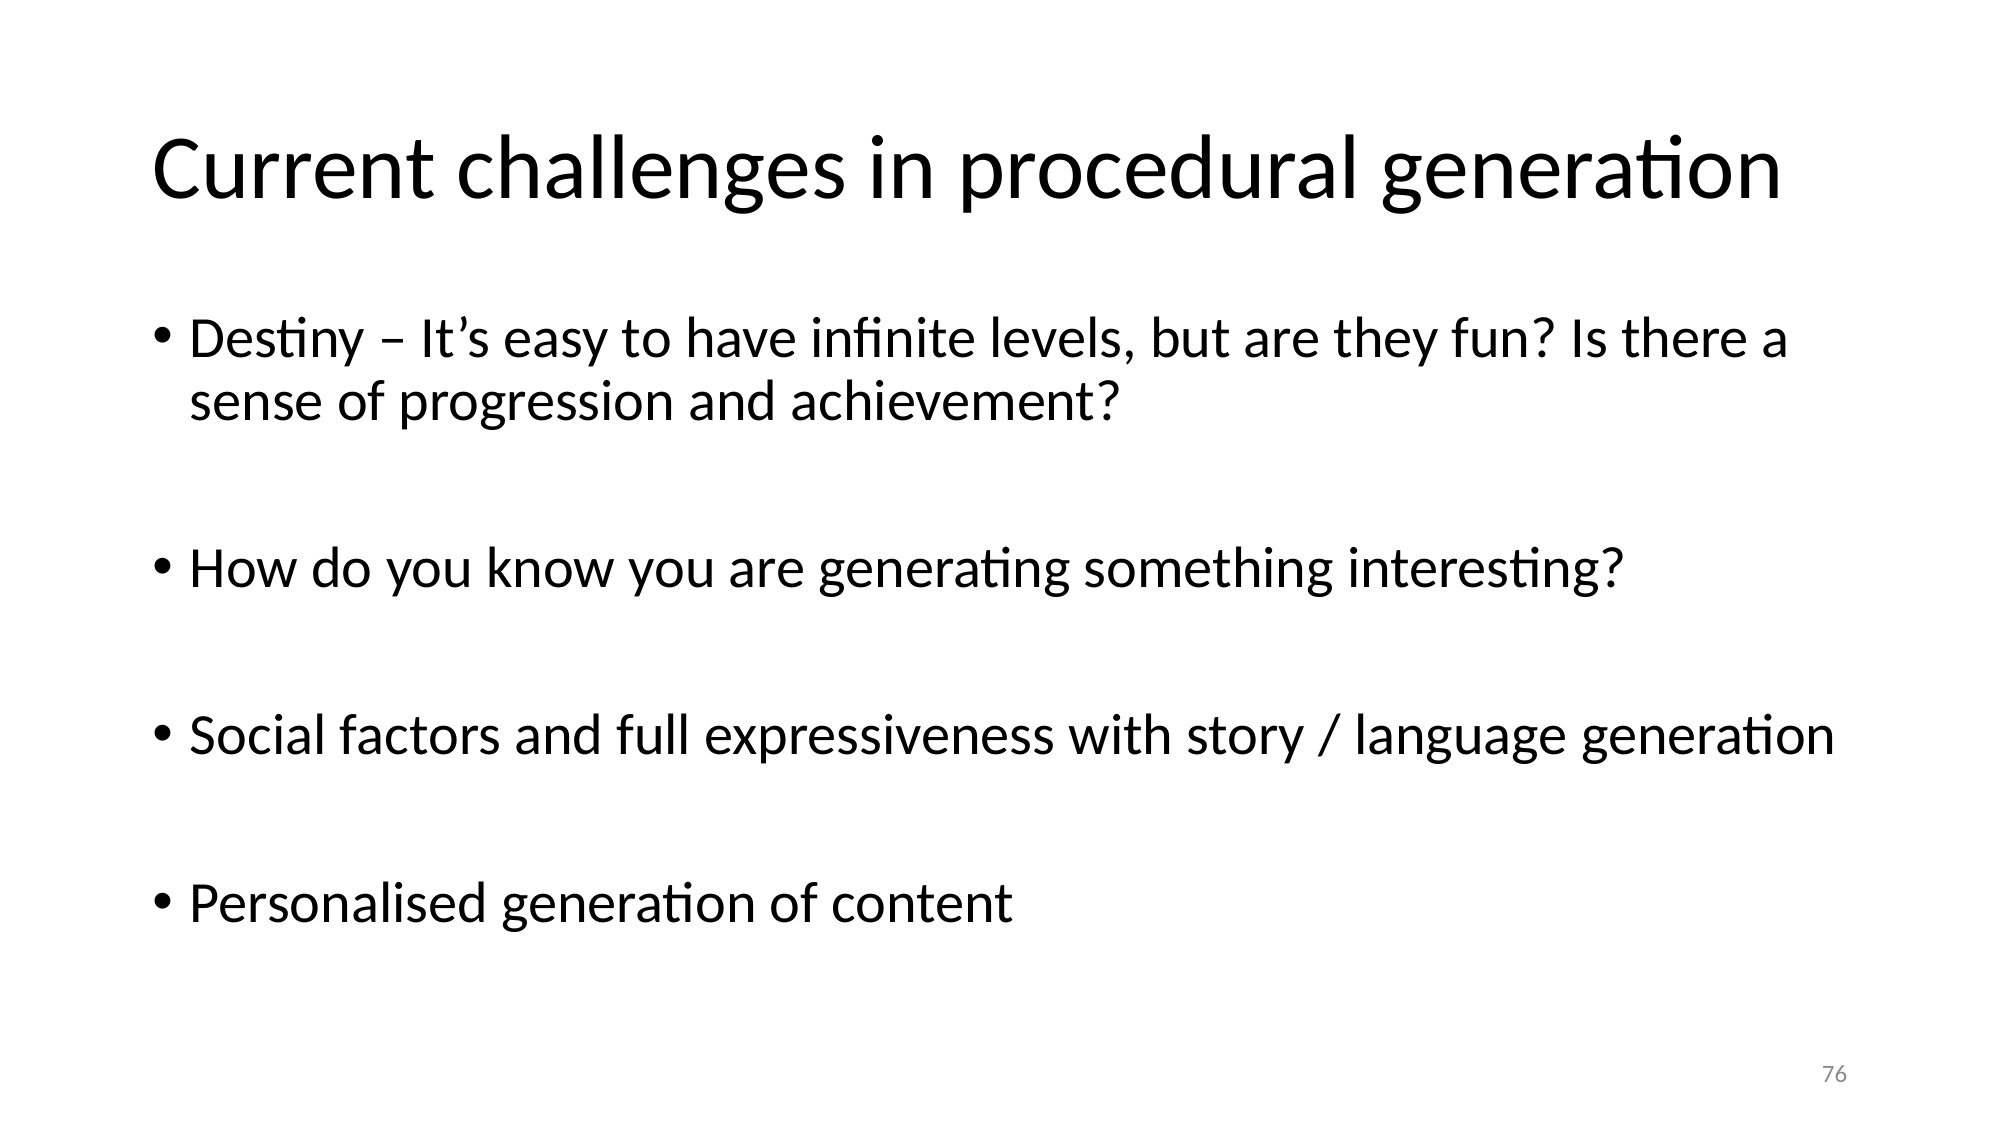

# Current challenges in procedural generation
Destiny – It’s easy to have infinite levels, but are they fun? Is there a sense of progression and achievement?

How do you know you are generating something interesting?

Social factors and full expressiveness with story / language generation

Personalised generation of content

76